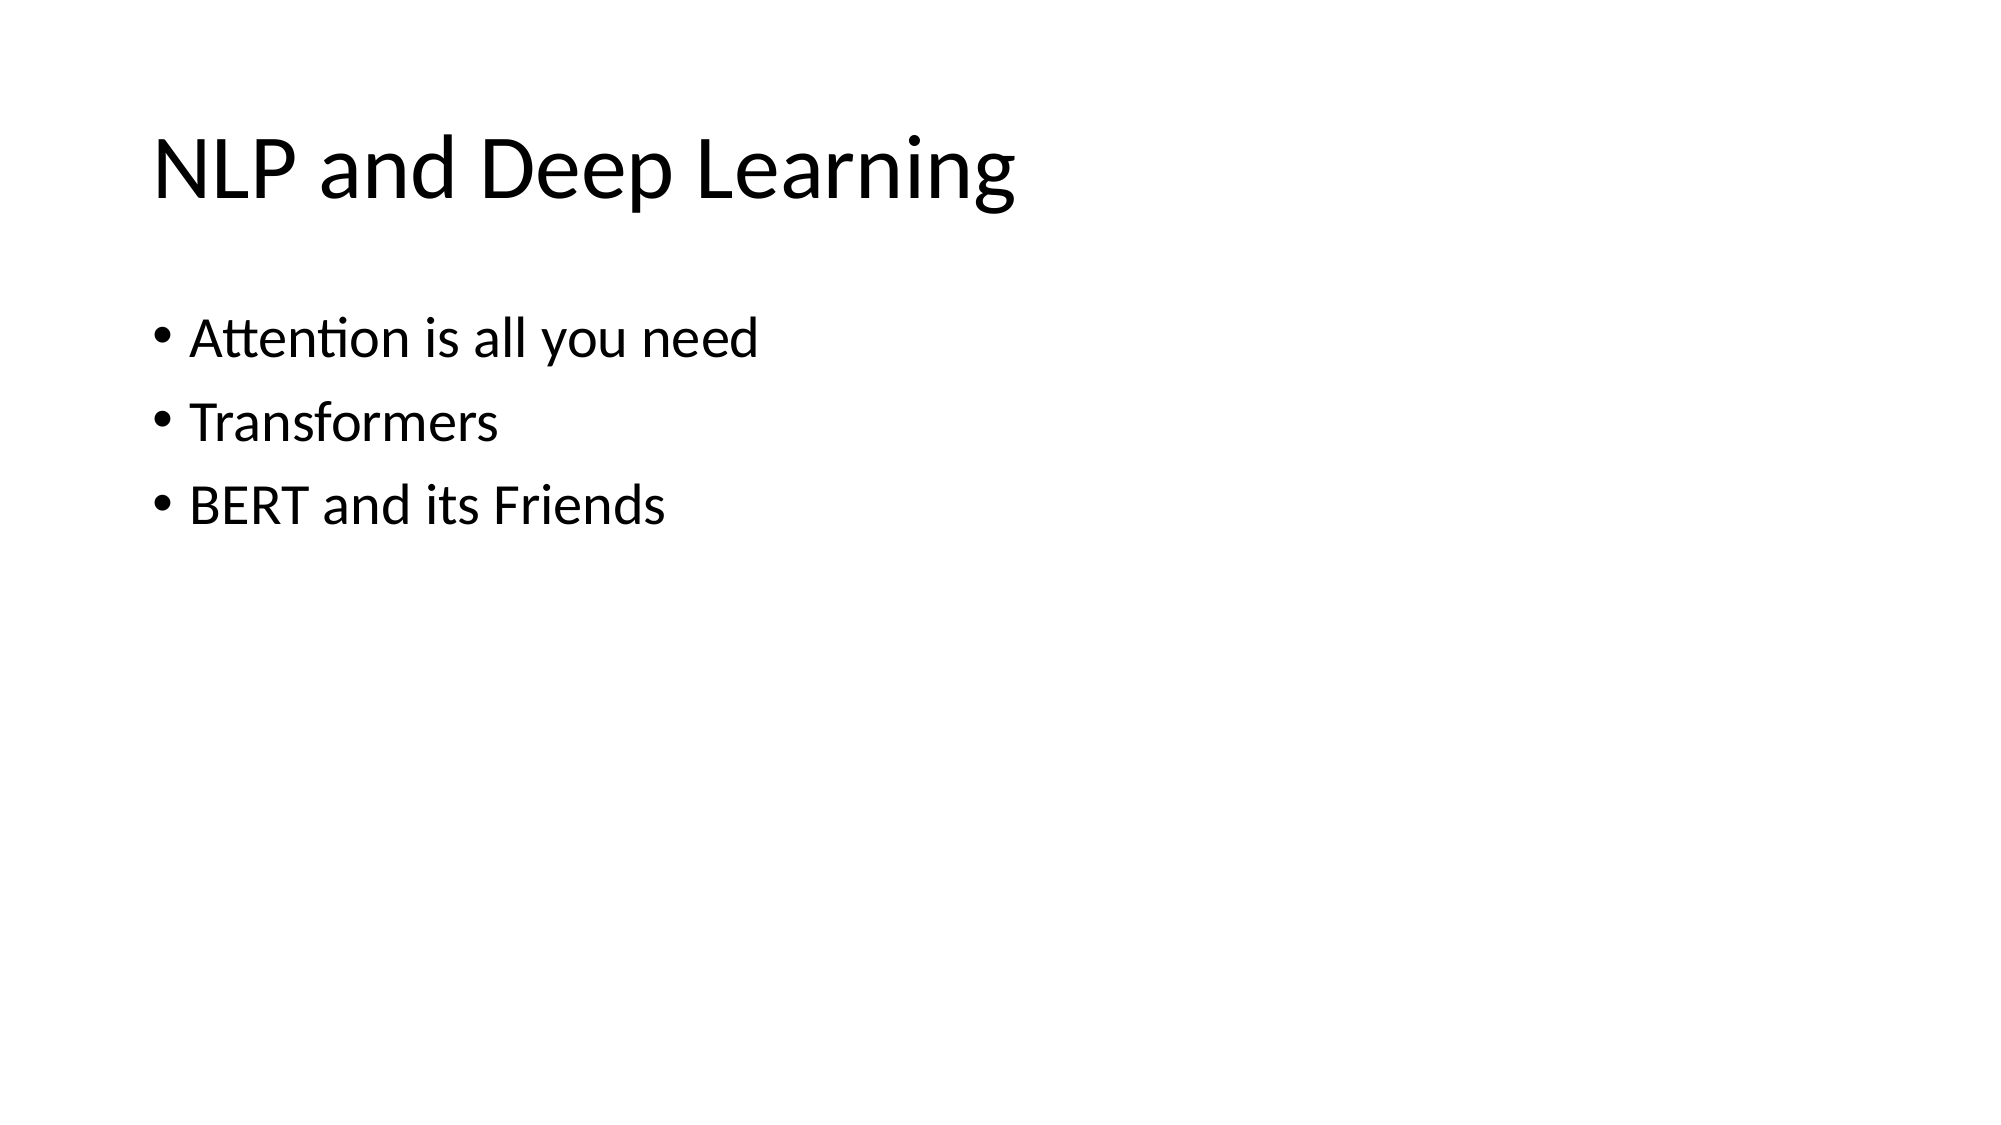

# NLP and Deep Learning
Attention is all you need
Transformers
BERT and its Friends